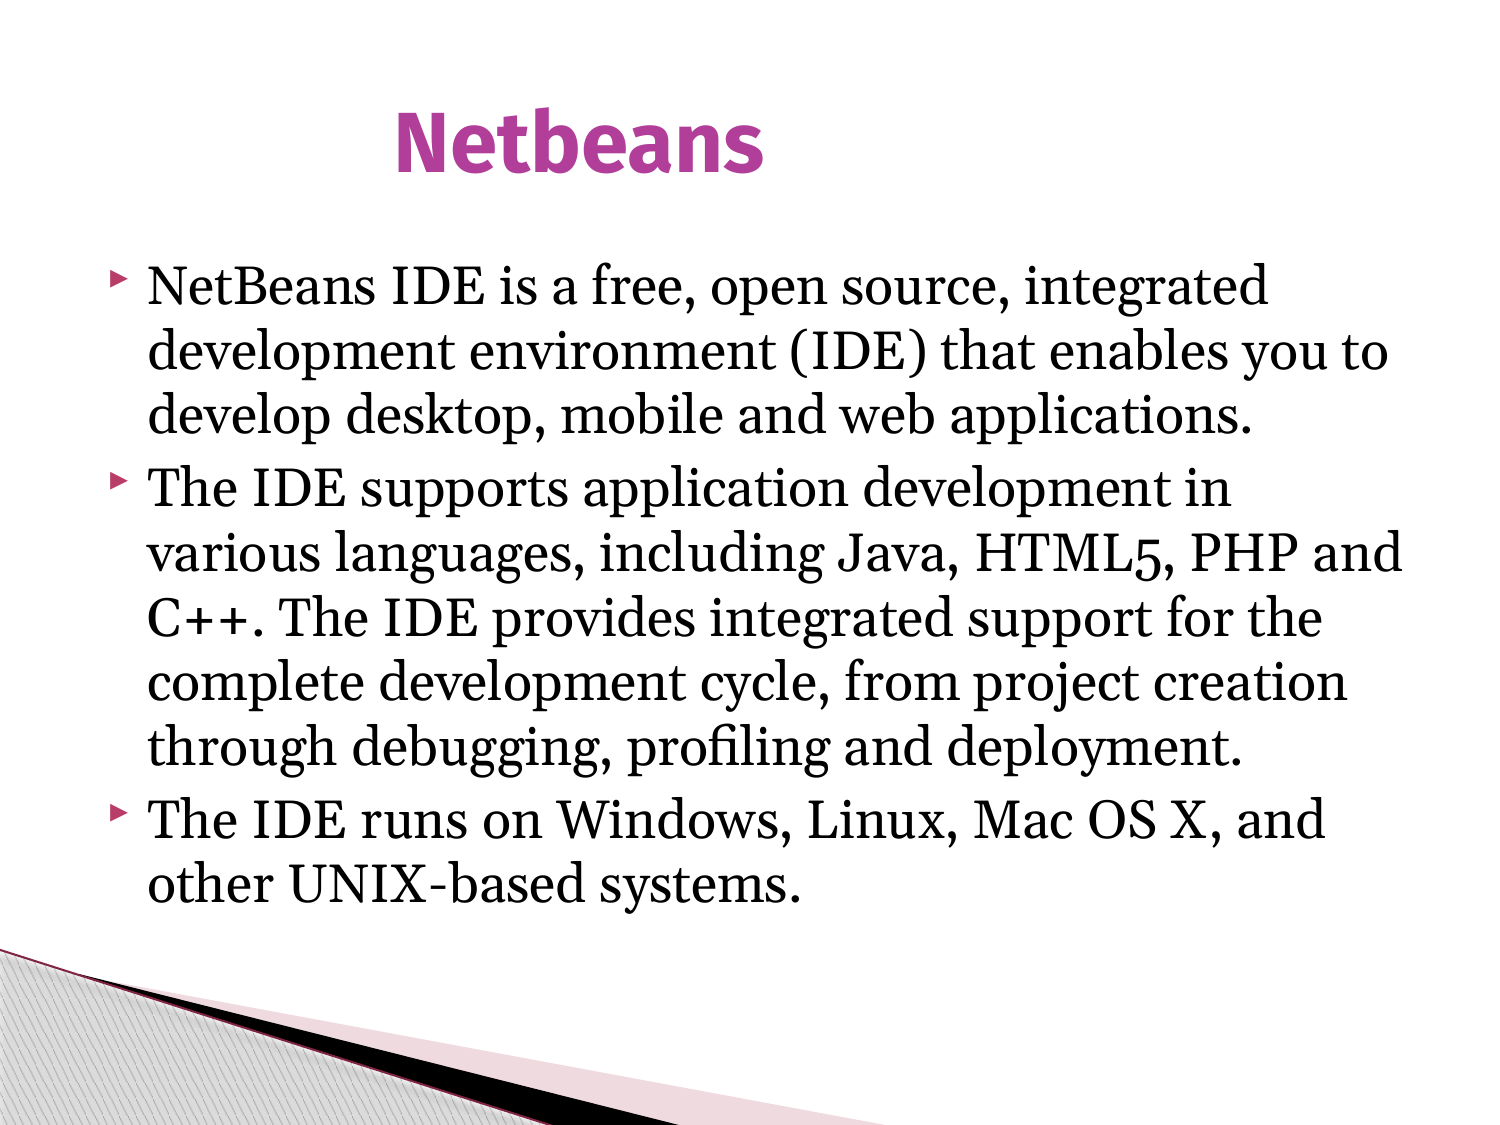

# Netbeans
NetBeans IDE is a free, open source, integrated development environment (IDE) that enables you to develop desktop, mobile and web applications.
The IDE supports application development in various languages, including Java, HTML5, PHP and C++. The IDE provides integrated support for the complete development cycle, from project creation through debugging, profiling and deployment.
The IDE runs on Windows, Linux, Mac OS X, and other UNIX-based systems.